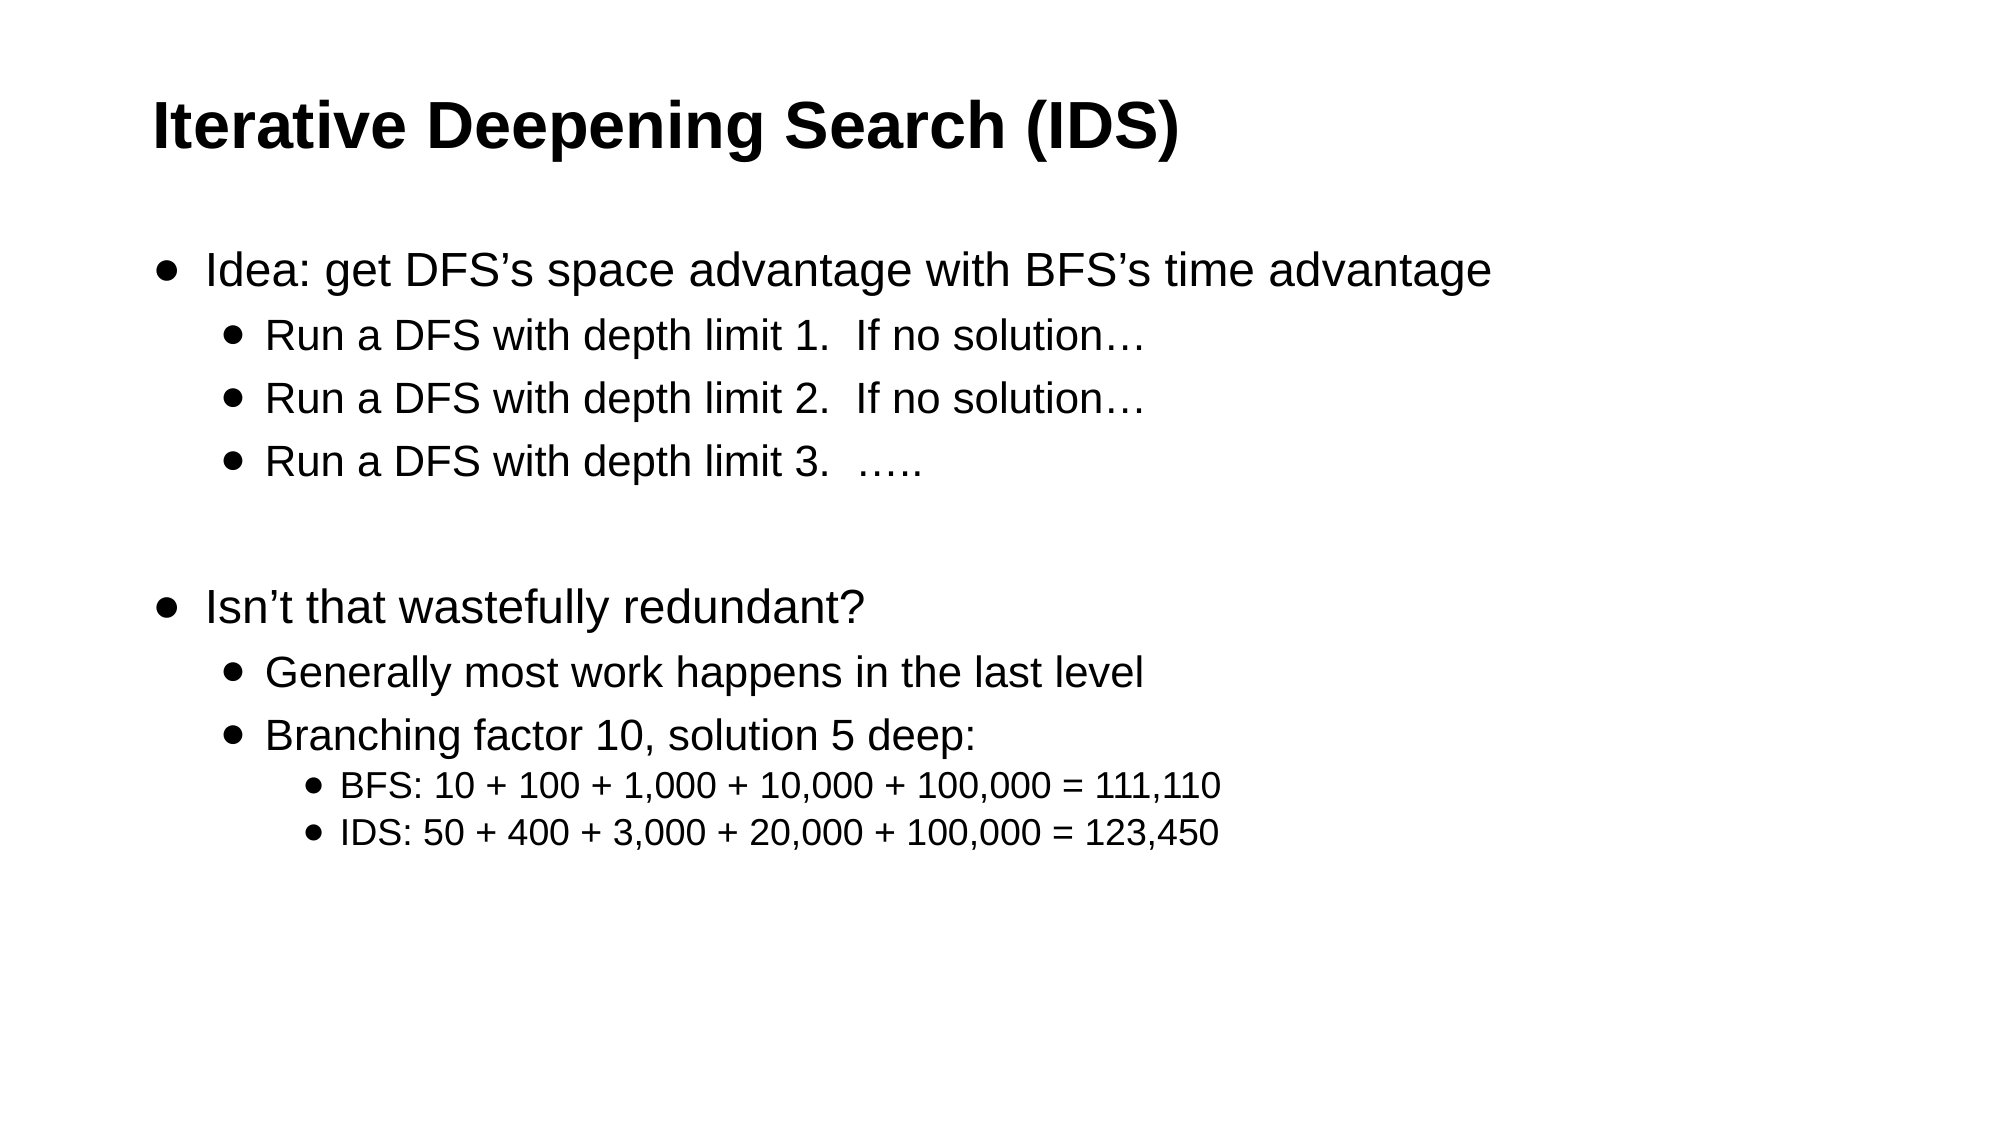

# Iterative Deepening Search (IDS)
Idea: get DFS’s space advantage with BFS’s time advantage
Run a DFS with depth limit 1.  If no solution…
Run a DFS with depth limit 2.  If no solution…
Run a DFS with depth limit 3.  …..

Isn’t that wastefully redundant?
Generally most work happens in the last level
Branching factor 10, solution 5 deep:
BFS: 10 + 100 + 1,000 + 10,000 + 100,000 = 111,110
IDS: 50 + 400 + 3,000 + 20,000 + 100,000 = 123,450